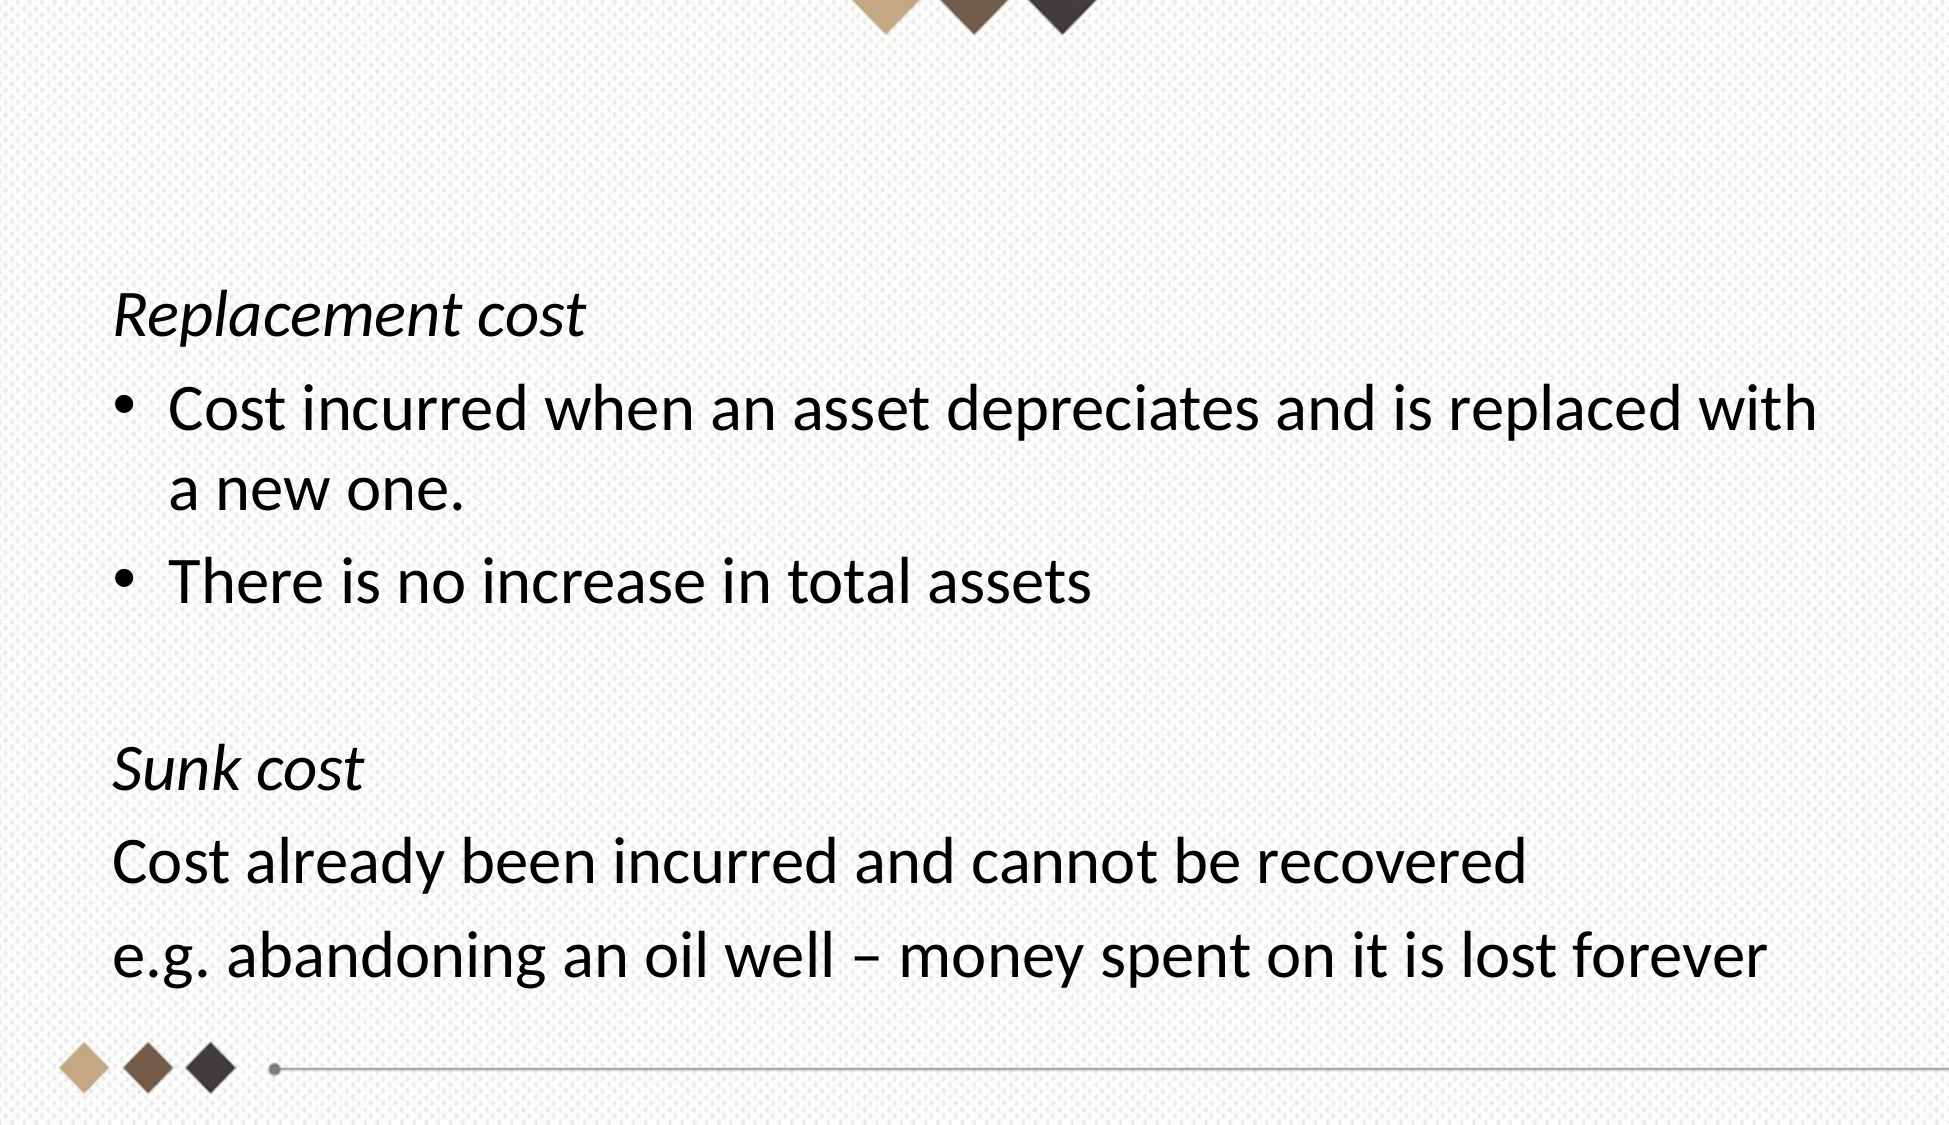

#
Replacement cost
Cost incurred when an asset depreciates and is replaced with a new one.
There is no increase in total assets

Sunk cost
Cost already been incurred and cannot be recovered
e.g. abandoning an oil well – money spent on it is lost forever